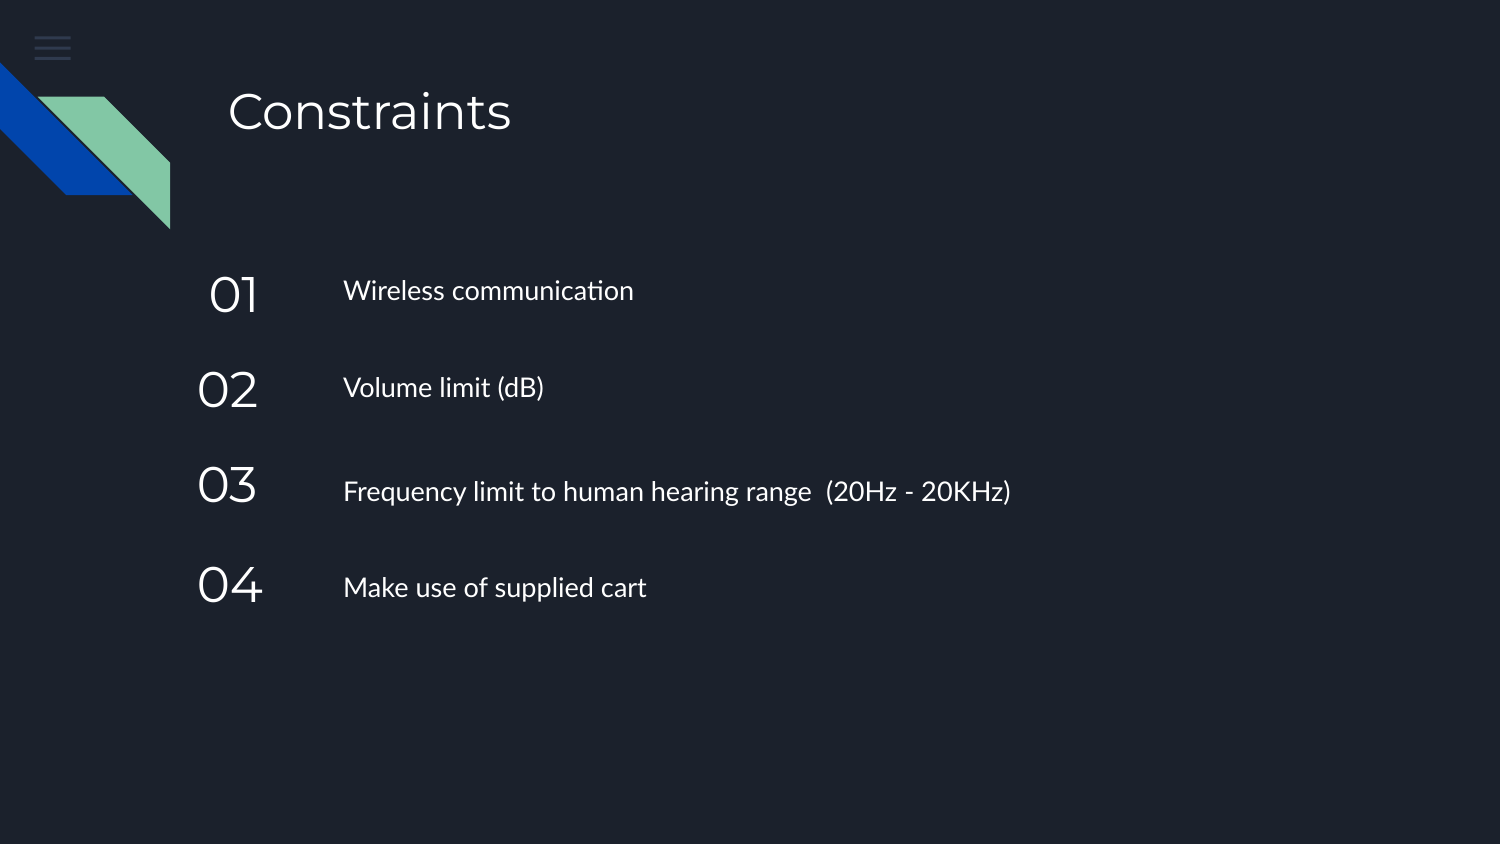

# Constraints
01

Wireless communication
02

Volume limit (dB)

03
Frequency limit to human hearing range  (20Hz - 20KHz)

04
Make use of supplied cart